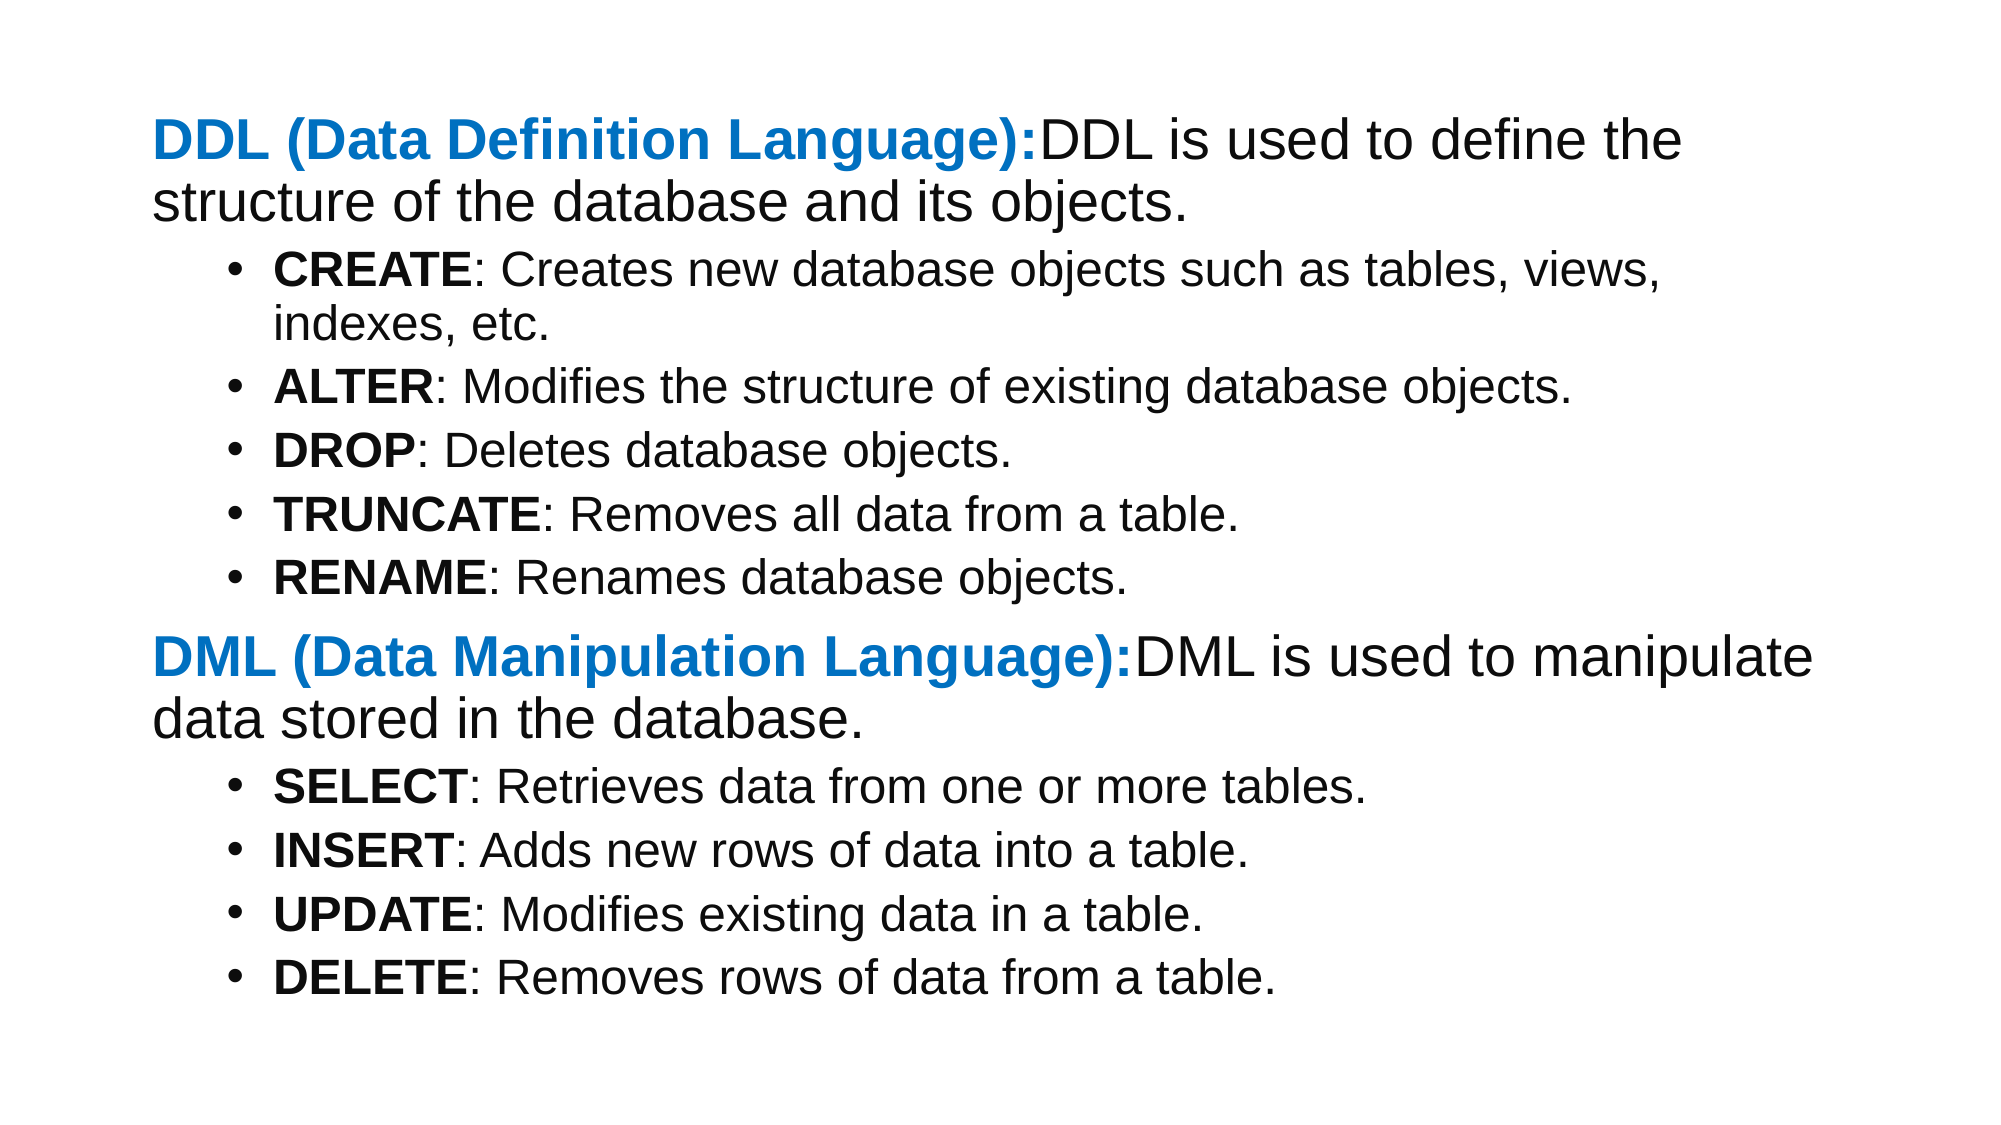

DDL (Data Definition Language):DDL is used to define the structure of the database and its objects.
CREATE: Creates new database objects such as tables, views, indexes, etc.
ALTER: Modifies the structure of existing database objects.
DROP: Deletes database objects.
TRUNCATE: Removes all data from a table.
RENAME: Renames database objects.
DML (Data Manipulation Language):DML is used to manipulate data stored in the database.
SELECT: Retrieves data from one or more tables.
INSERT: Adds new rows of data into a table.
UPDATE: Modifies existing data in a table.
DELETE: Removes rows of data from a table.